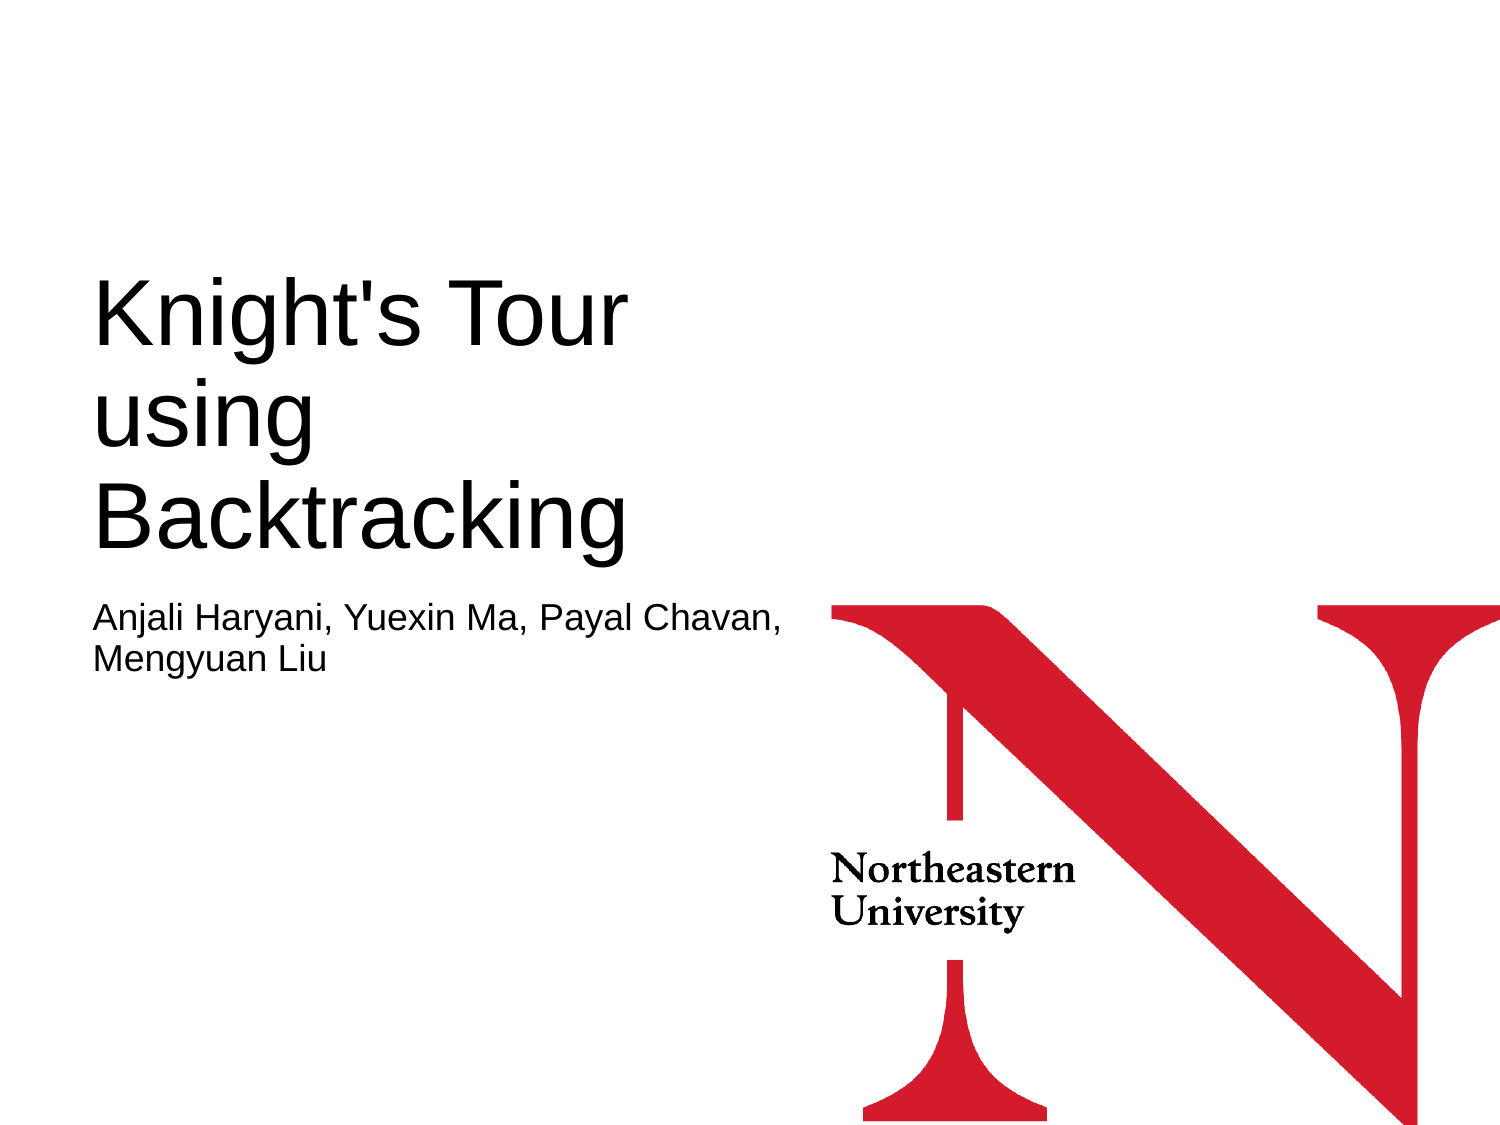

# Knight's Tour using Backtracking
Anjali Haryani, Yuexin Ma, Payal Chavan, Mengyuan Liu